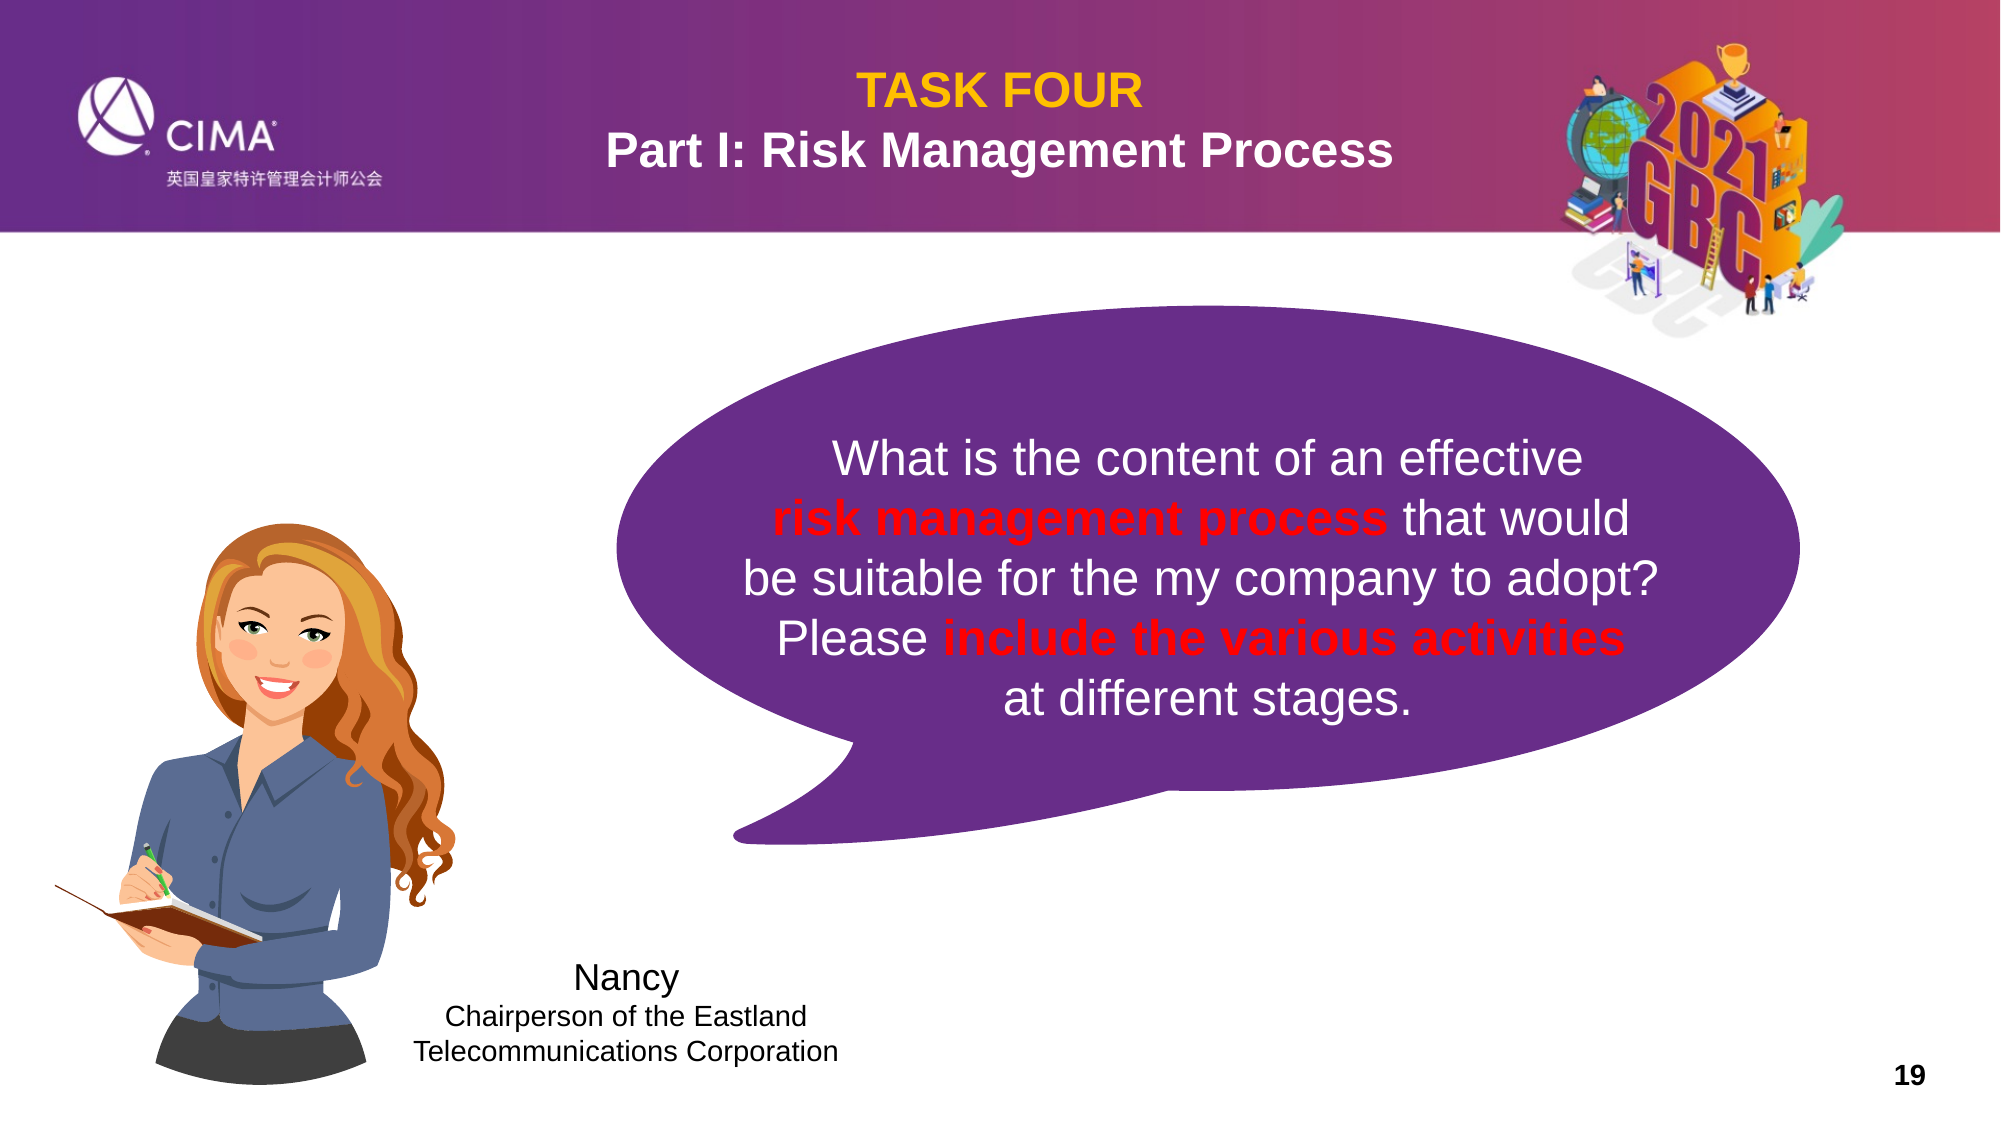

TASK FOUR
Part I: Risk Management Process
What is the content of an effective
risk management process that would
be suitable for the my company to adopt?
Please include the various activities
at different stages.

Nancy
Chairperson of the Eastland Telecommunications Corporation
19